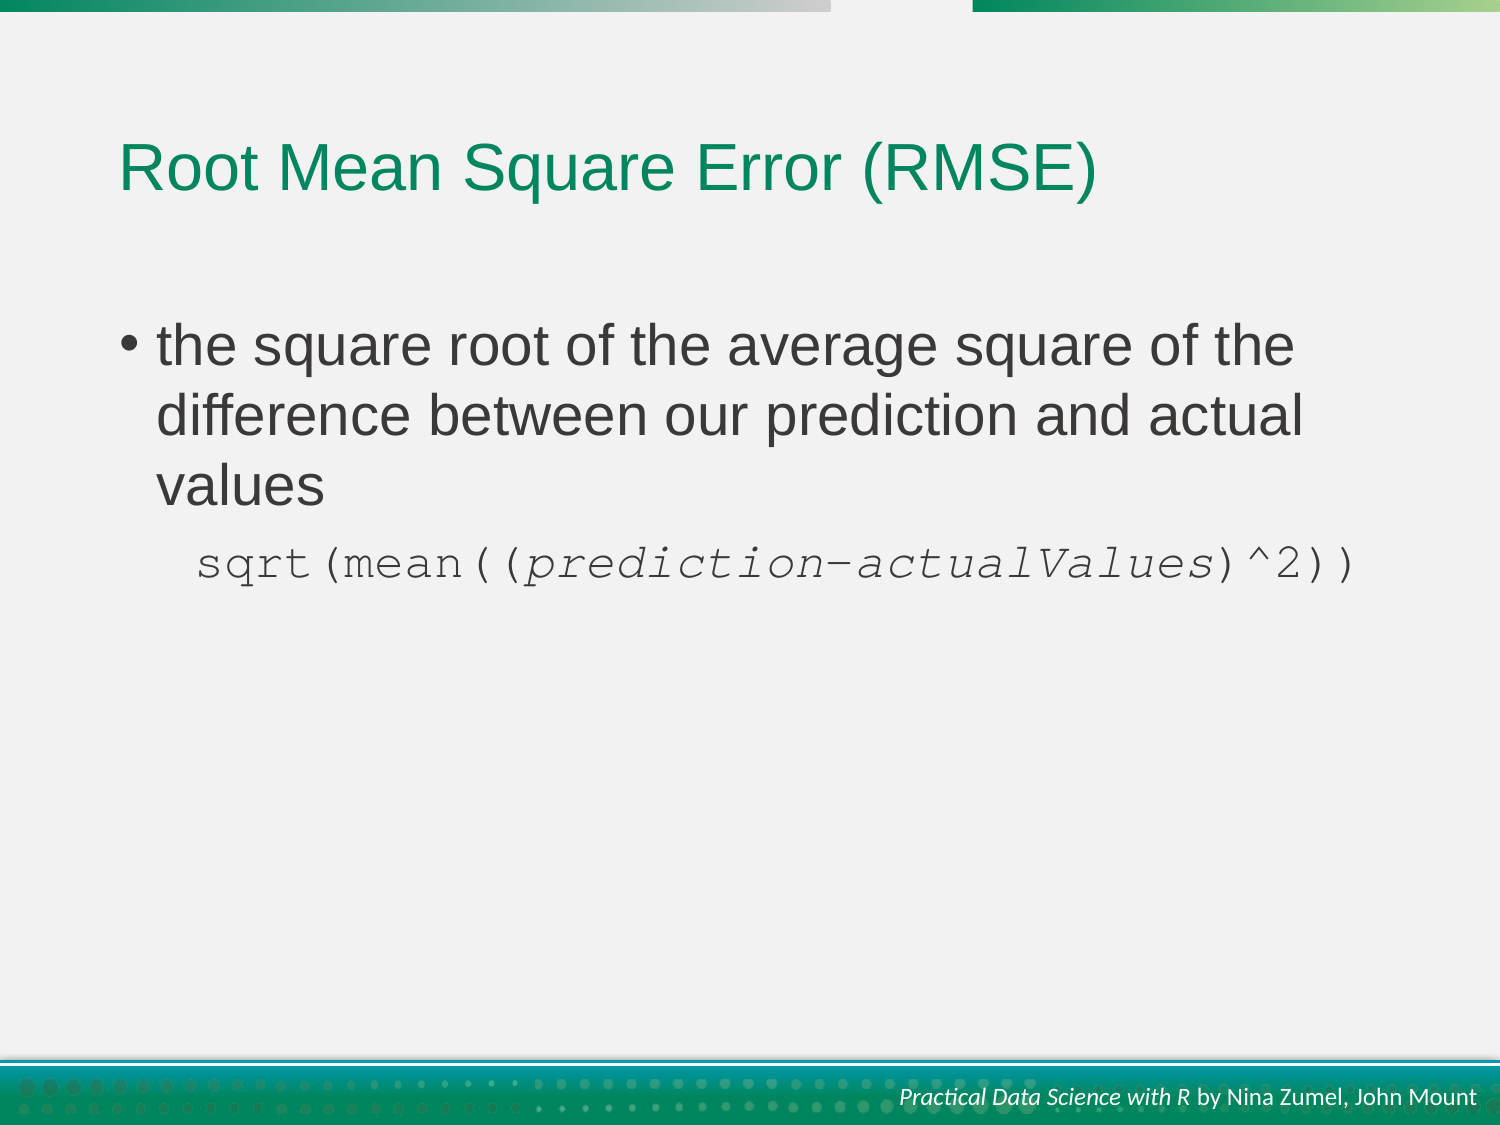

# Root Mean Square Error (RMSE)
the square root of the average square of the difference between our prediction and actual values
sqrt(mean((prediction-actualValues)^2))
Practical Data Science with R by Nina Zumel, John Mount